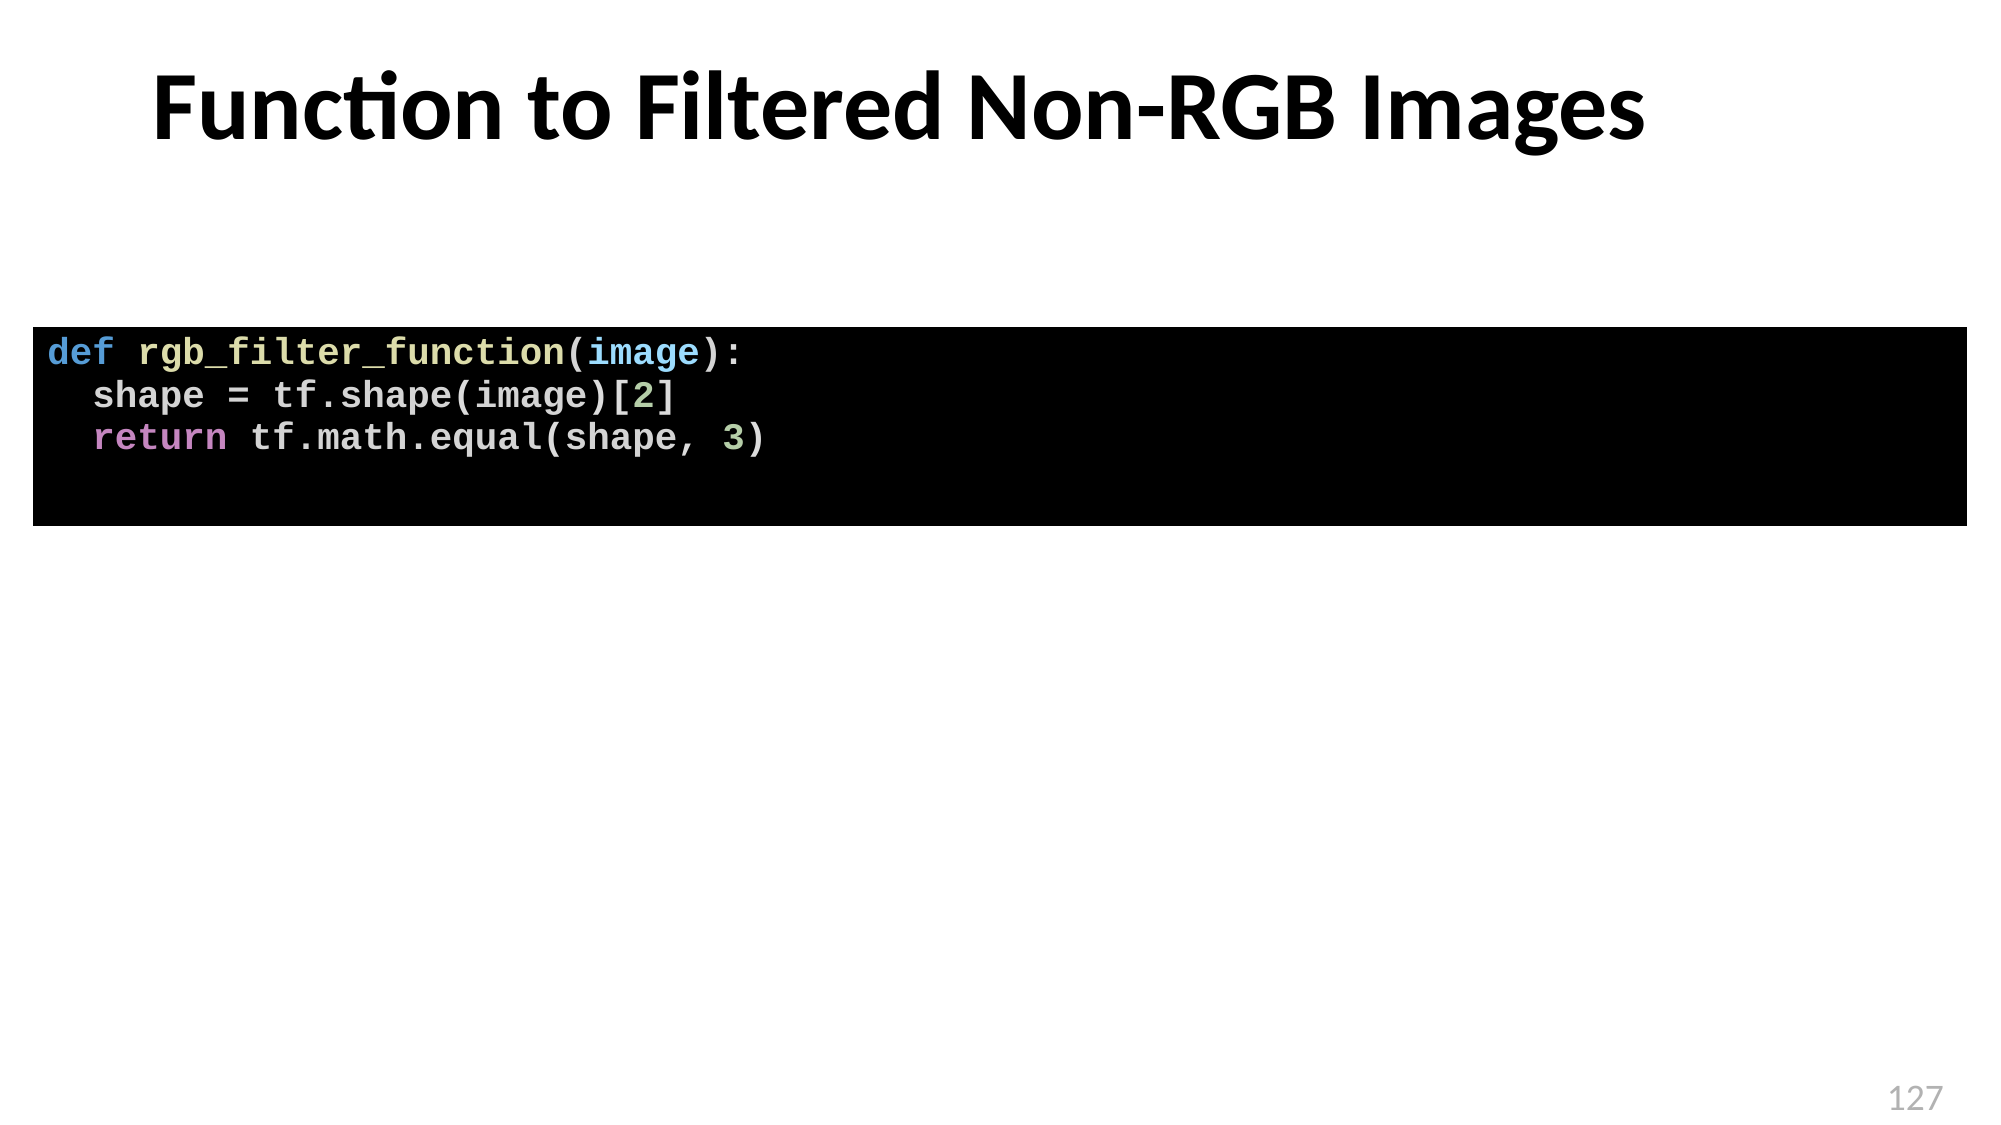

# Function to Filtered Non-RGB Images
| def rgb\_filter\_function(image):   shape = tf.shape(image)[2]   return tf.math.equal(shape, 3) |
| --- |
127